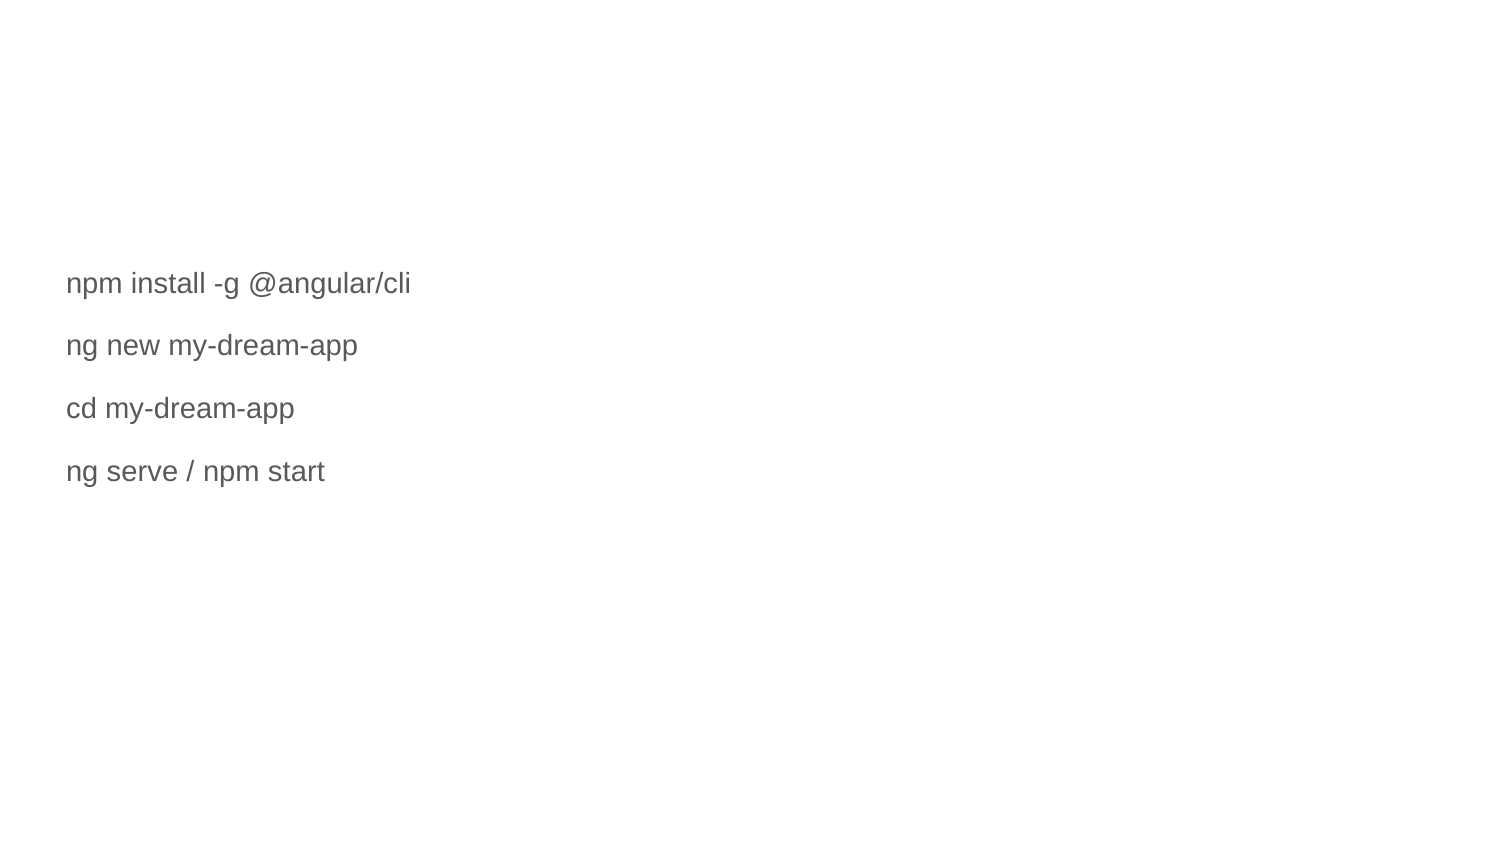

#

npm install -g @angular/cli
ng new my-dream-app
cd my-dream-app
ng serve / npm start